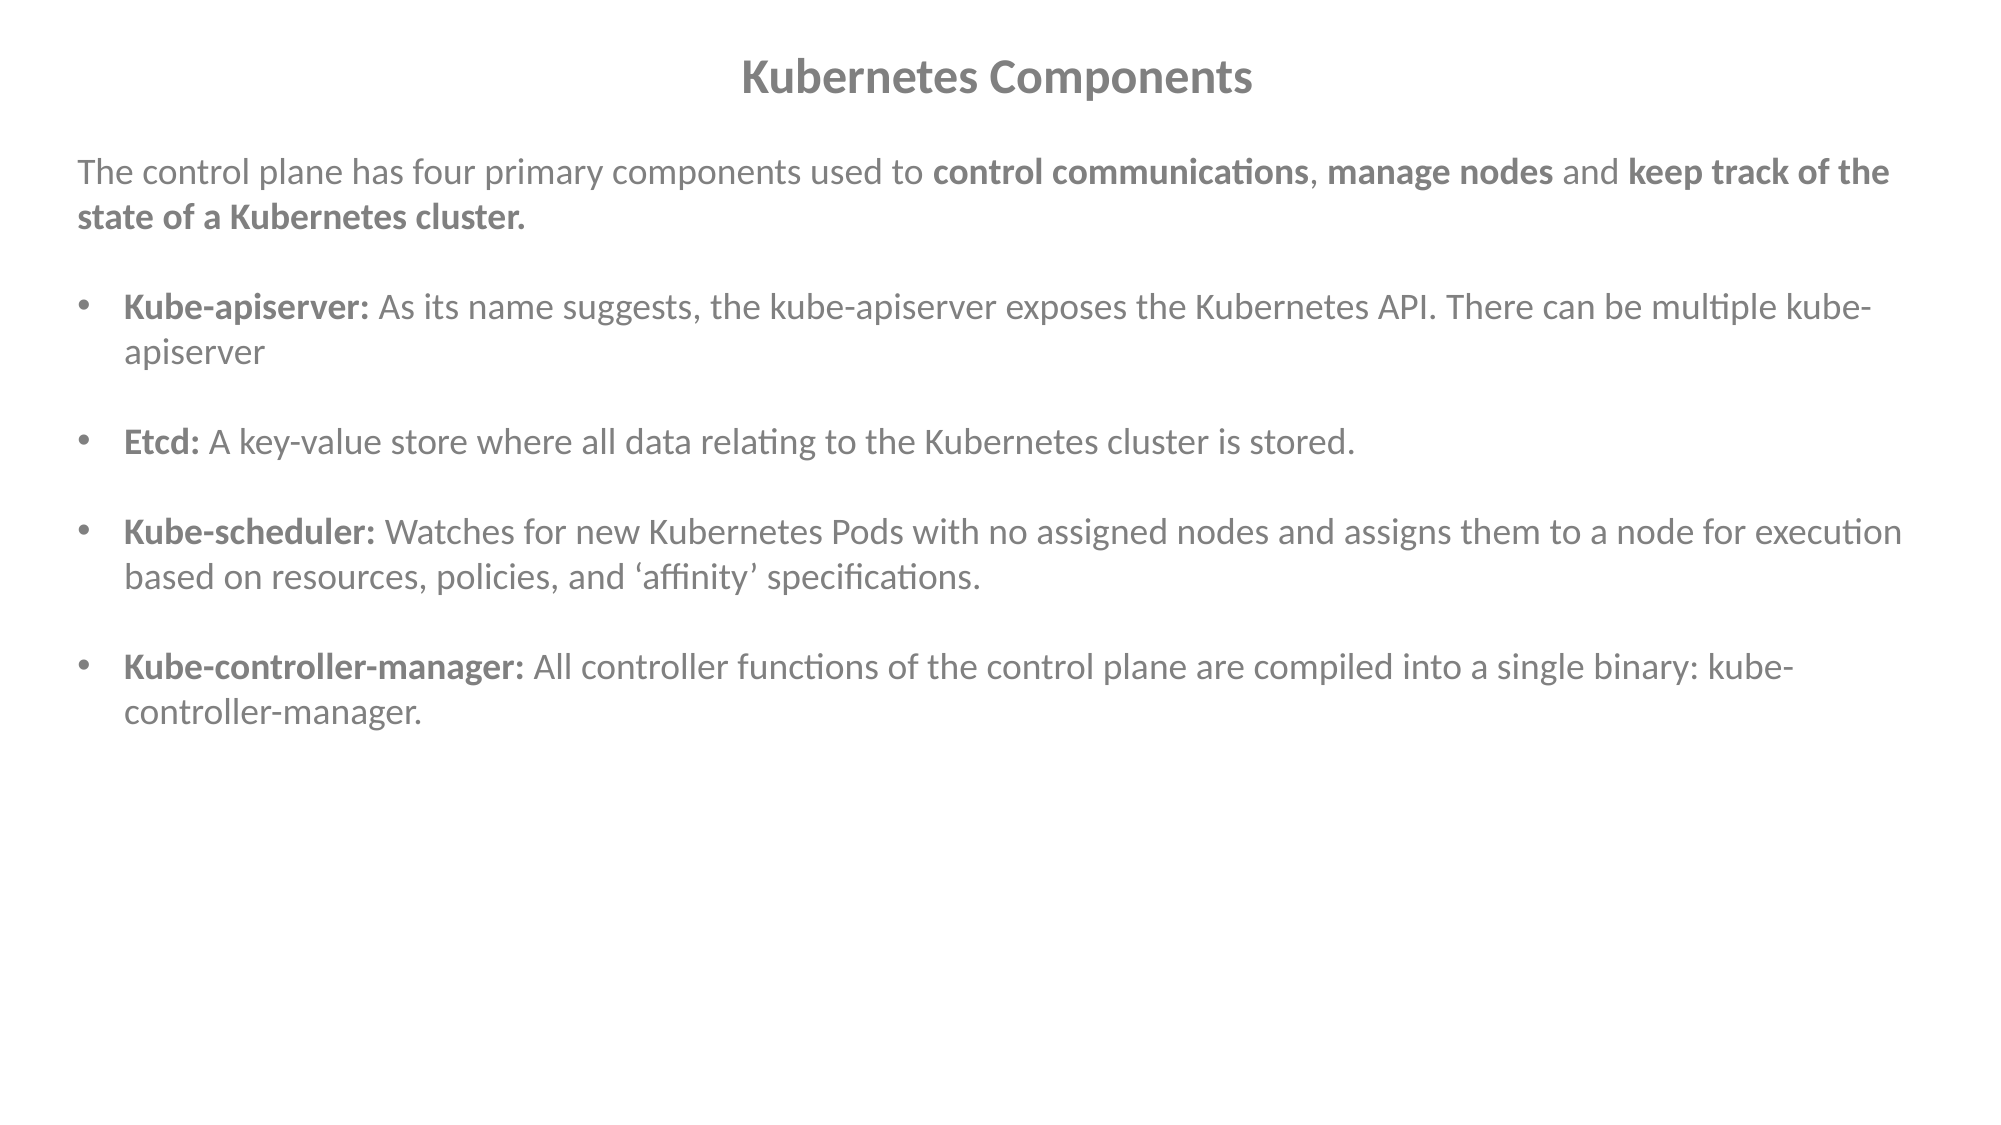

Kubernetes Components
The control plane has four primary components used to control communications, manage nodes and keep track of the state of a Kubernetes cluster.

Kube-apiserver: As its name suggests, the kube-apiserver exposes the Kubernetes API. There can be multiple kube-apiserver

Etcd: A key-value store where all data relating to the Kubernetes cluster is stored.

Kube-scheduler: Watches for new Kubernetes Pods with no assigned nodes and assigns them to a node for execution based on resources, policies, and ‘affinity’ specifications.

Kube-controller-manager: All controller functions of the control plane are compiled into a single binary: kube-controller-manager.